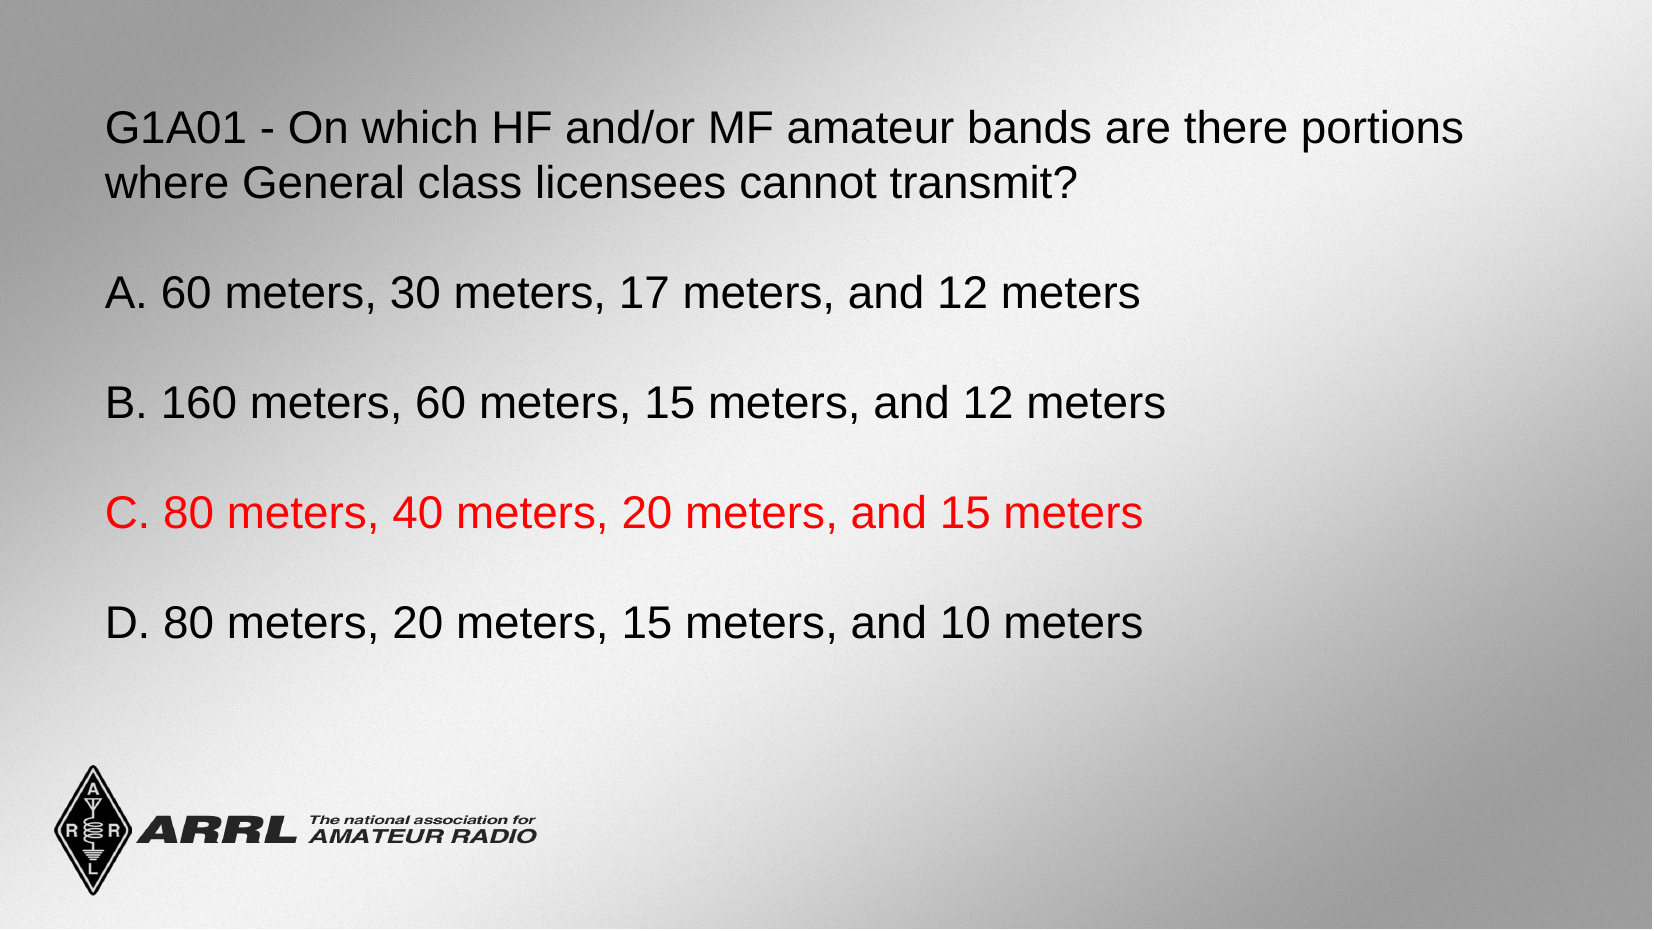

G1A01 - On which HF and/or MF amateur bands are there portions where General class licensees cannot transmit?

A. 60 meters, 30 meters, 17 meters, and 12 meters

B. 160 meters, 60 meters, 15 meters, and 12 meters

C. 80 meters, 40 meters, 20 meters, and 15 meters

D. 80 meters, 20 meters, 15 meters, and 10 meters